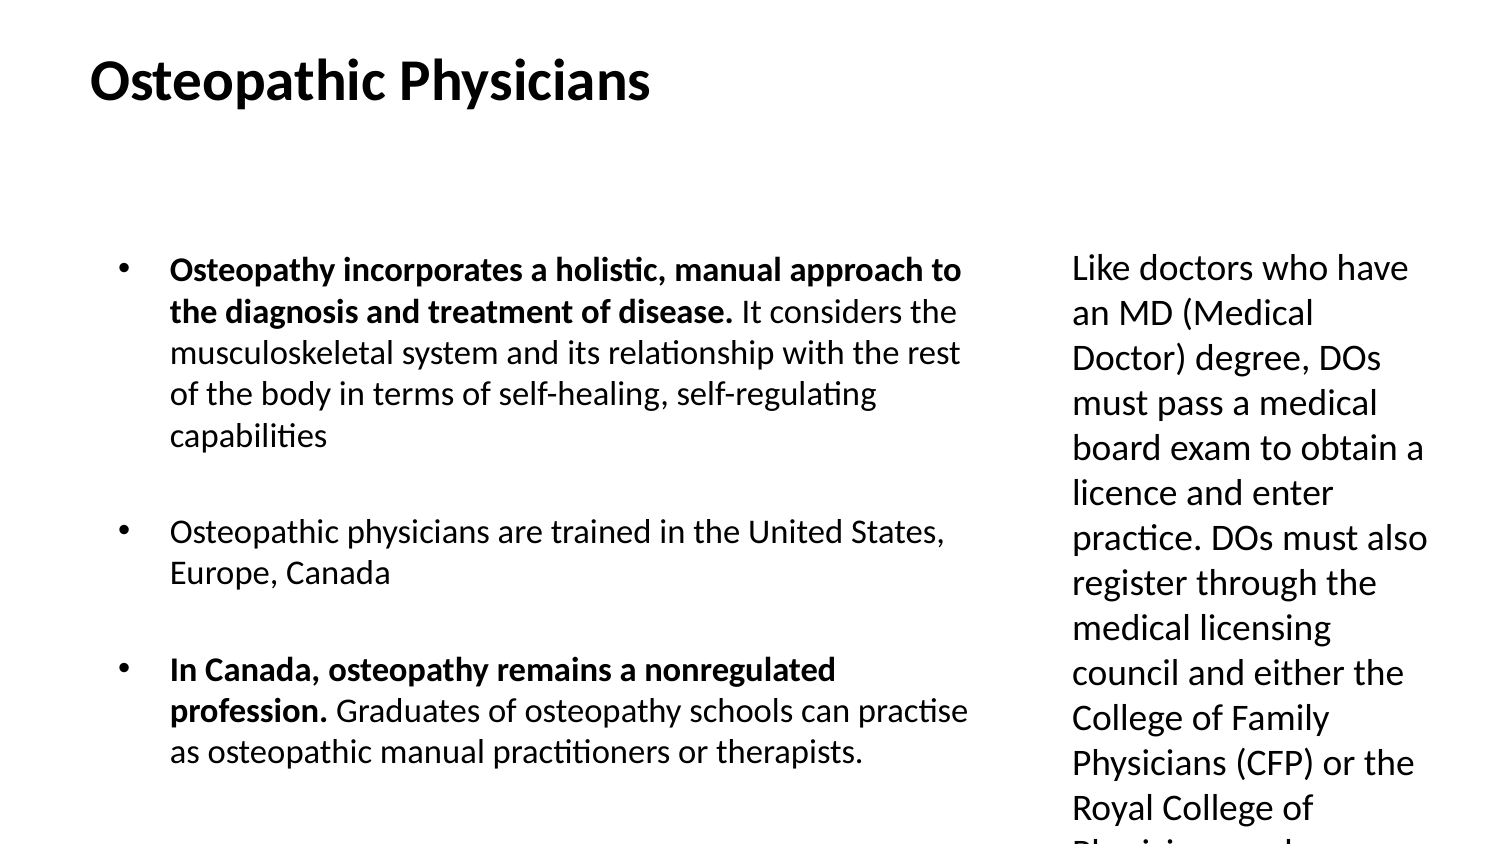

# Osteopathic Physicians

Osteopathy incorporates a holistic, manual approach to the diagnosis and treatment of disease. It considers the musculoskeletal system and its relationship with the rest of the body in terms of self-healing, self-regulating capabilities

Osteopathic physicians are trained in the United States, Europe, Canada

In Canada, osteopathy remains a nonregulated profession. Graduates of osteopathy schools can practise as osteopathic manual practitioners or therapists.

Like doctors who have an MD (Medical Doctor) degree, DOs must pass a medical board exam to obtain a licence and enter practice. DOs must also register through the medical licensing council and either the College of Family Physicians (CFP) or the Royal College of Physicians and Surgeons of Canada (RCPSC).